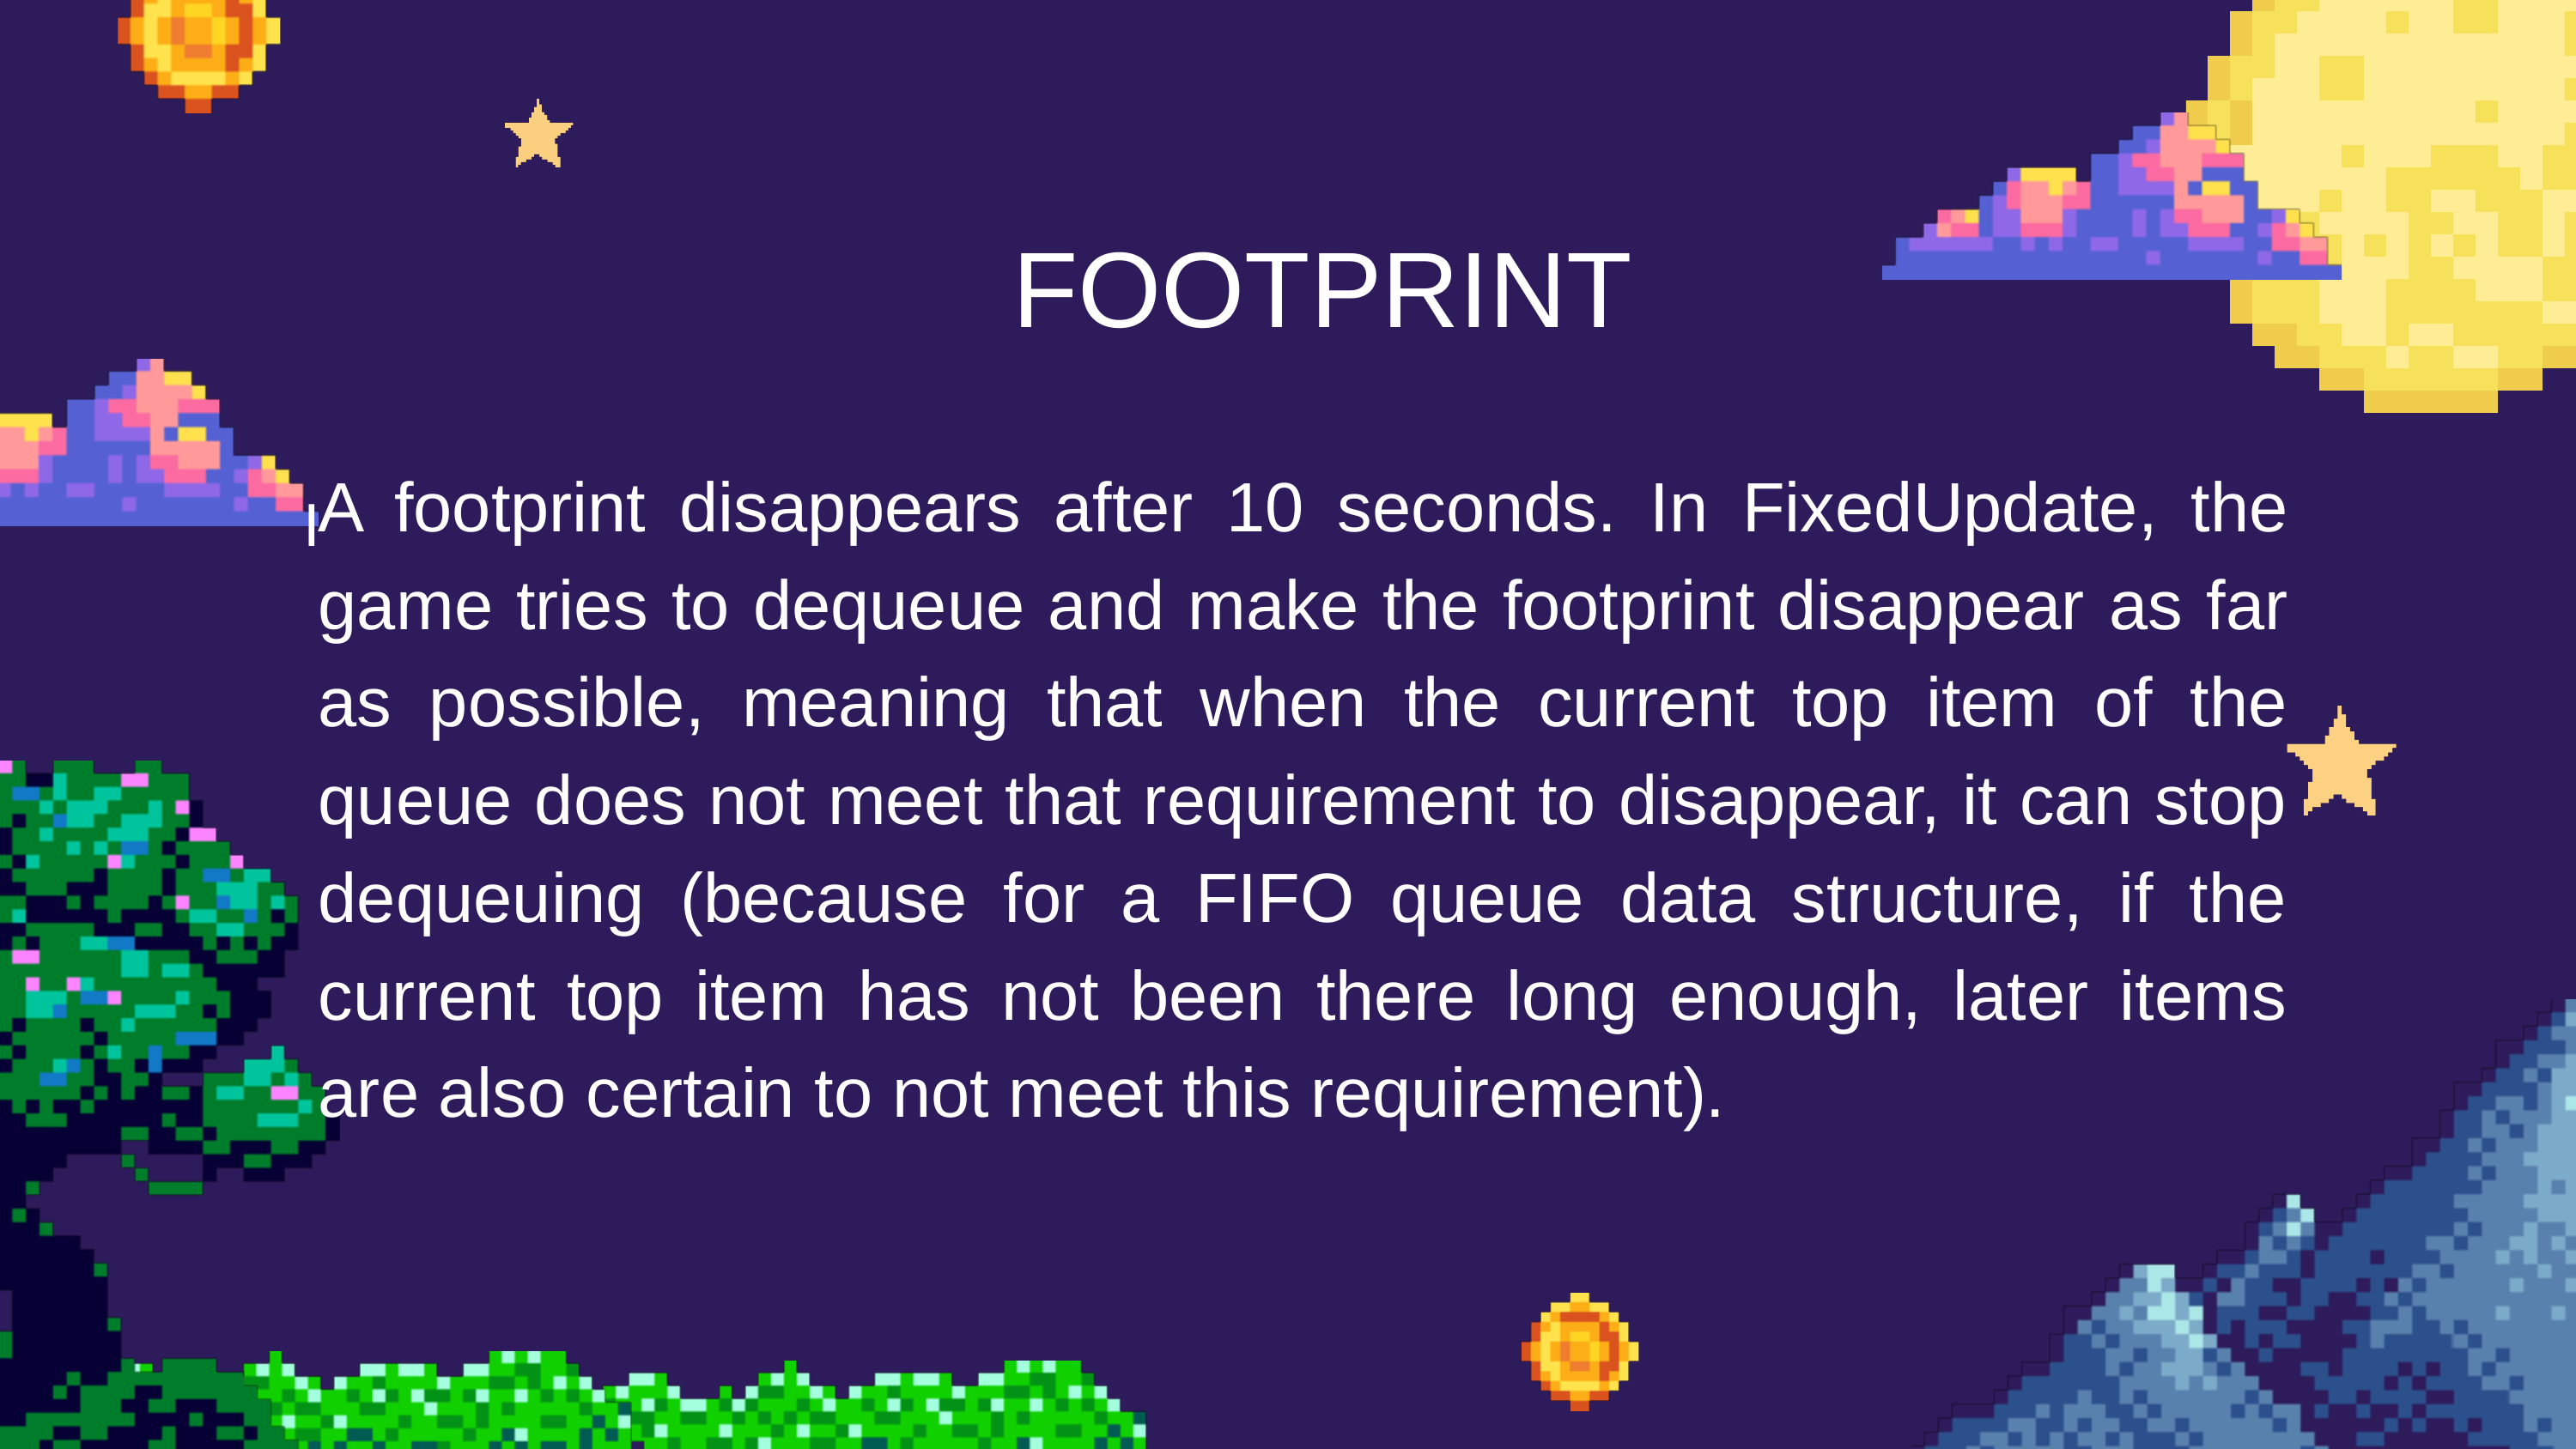

FOOTPRINT

A footprint disappears after 10 seconds. In FixedUpdate, the game tries to dequeue and make the footprint disappear as far as possible, meaning that when the current top item of the queue does not meet that requirement to disappear, it can stop dequeuing (because for a FIFO queue data structure, if the current top item has not been there long enough, later items are also certain to not meet this requirement).
I